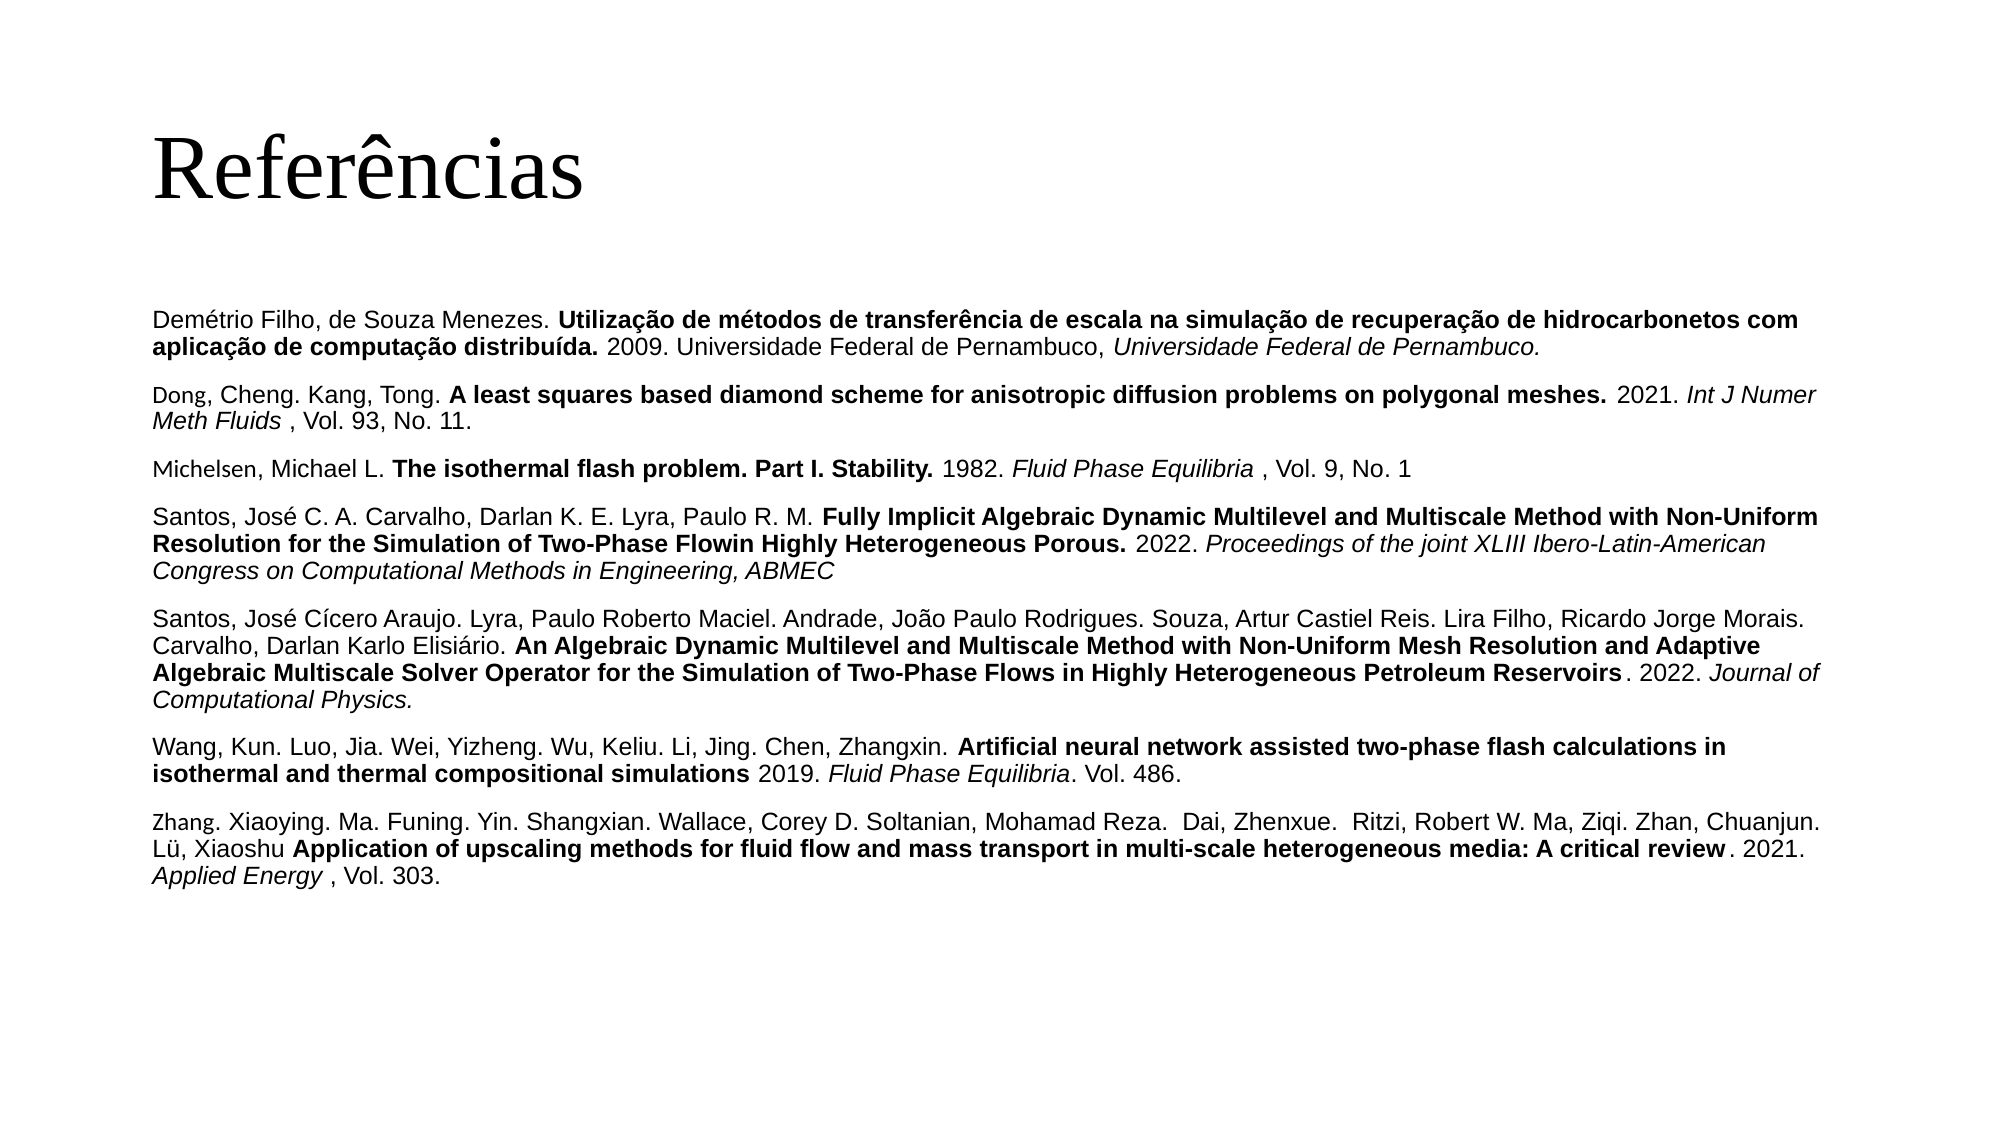

# Referências
Demétrio Filho, de Souza Menezes. Utilização de métodos de transferência de escala na simulação de recuperação de hidrocarbonetos com aplicação de computação distribuída. 2009. Universidade Federal de Pernambuco, Universidade Federal de Pernambuco.
Dong, Cheng. Kang, Tong. A least squares based diamond scheme for anisotropic diffusion problems on polygonal meshes. 2021. Int J Numer Meth Fluids , Vol. 93, No. 11.
Michelsen, Michael L. The isothermal flash problem. Part I. Stability. 1982. Fluid Phase Equilibria , Vol. 9, No. 1
Santos, José C. A. Carvalho, Darlan K. E. Lyra, Paulo R. M. Fully Implicit Algebraic Dynamic Multilevel and Multiscale Method with Non-Uniform Resolution for the Simulation of Two-Phase Flowin Highly Heterogeneous Porous. 2022. Proceedings of the joint XLIII Ibero-Latin-American Congress on Computational Methods in Engineering, ABMEC
Santos, José Cícero Araujo. Lyra, Paulo Roberto Maciel. Andrade, João Paulo Rodrigues. Souza, Artur Castiel Reis. Lira Filho, Ricardo Jorge Morais. Carvalho, Darlan Karlo Elisiário. An Algebraic Dynamic Multilevel and Multiscale Method with Non-Uniform Mesh Resolution and Adaptive Algebraic Multiscale Solver Operator for the Simulation of Two-Phase Flows in Highly Heterogeneous Petroleum Reservoirs. 2022. Journal of Computational Physics.
Wang, Kun. Luo, Jia. Wei, Yizheng. Wu, Keliu. Li, Jing. Chen, Zhangxin. Artificial neural network assisted two-phase flash calculations in isothermal and thermal compositional simulations 2019. Fluid Phase Equilibria. Vol. 486.
Zhang. Xiaoying. Ma. Funing. Yin. Shangxian. Wallace, Corey D. Soltanian, Mohamad Reza.  Dai, Zhenxue.  Ritzi, Robert W. Ma, Ziqi. Zhan, Chuanjun. Lü, Xiaoshu Application of upscaling methods for fluid flow and mass transport in multi-scale heterogeneous media: A critical review. 2021. Applied Energy , Vol. 303.